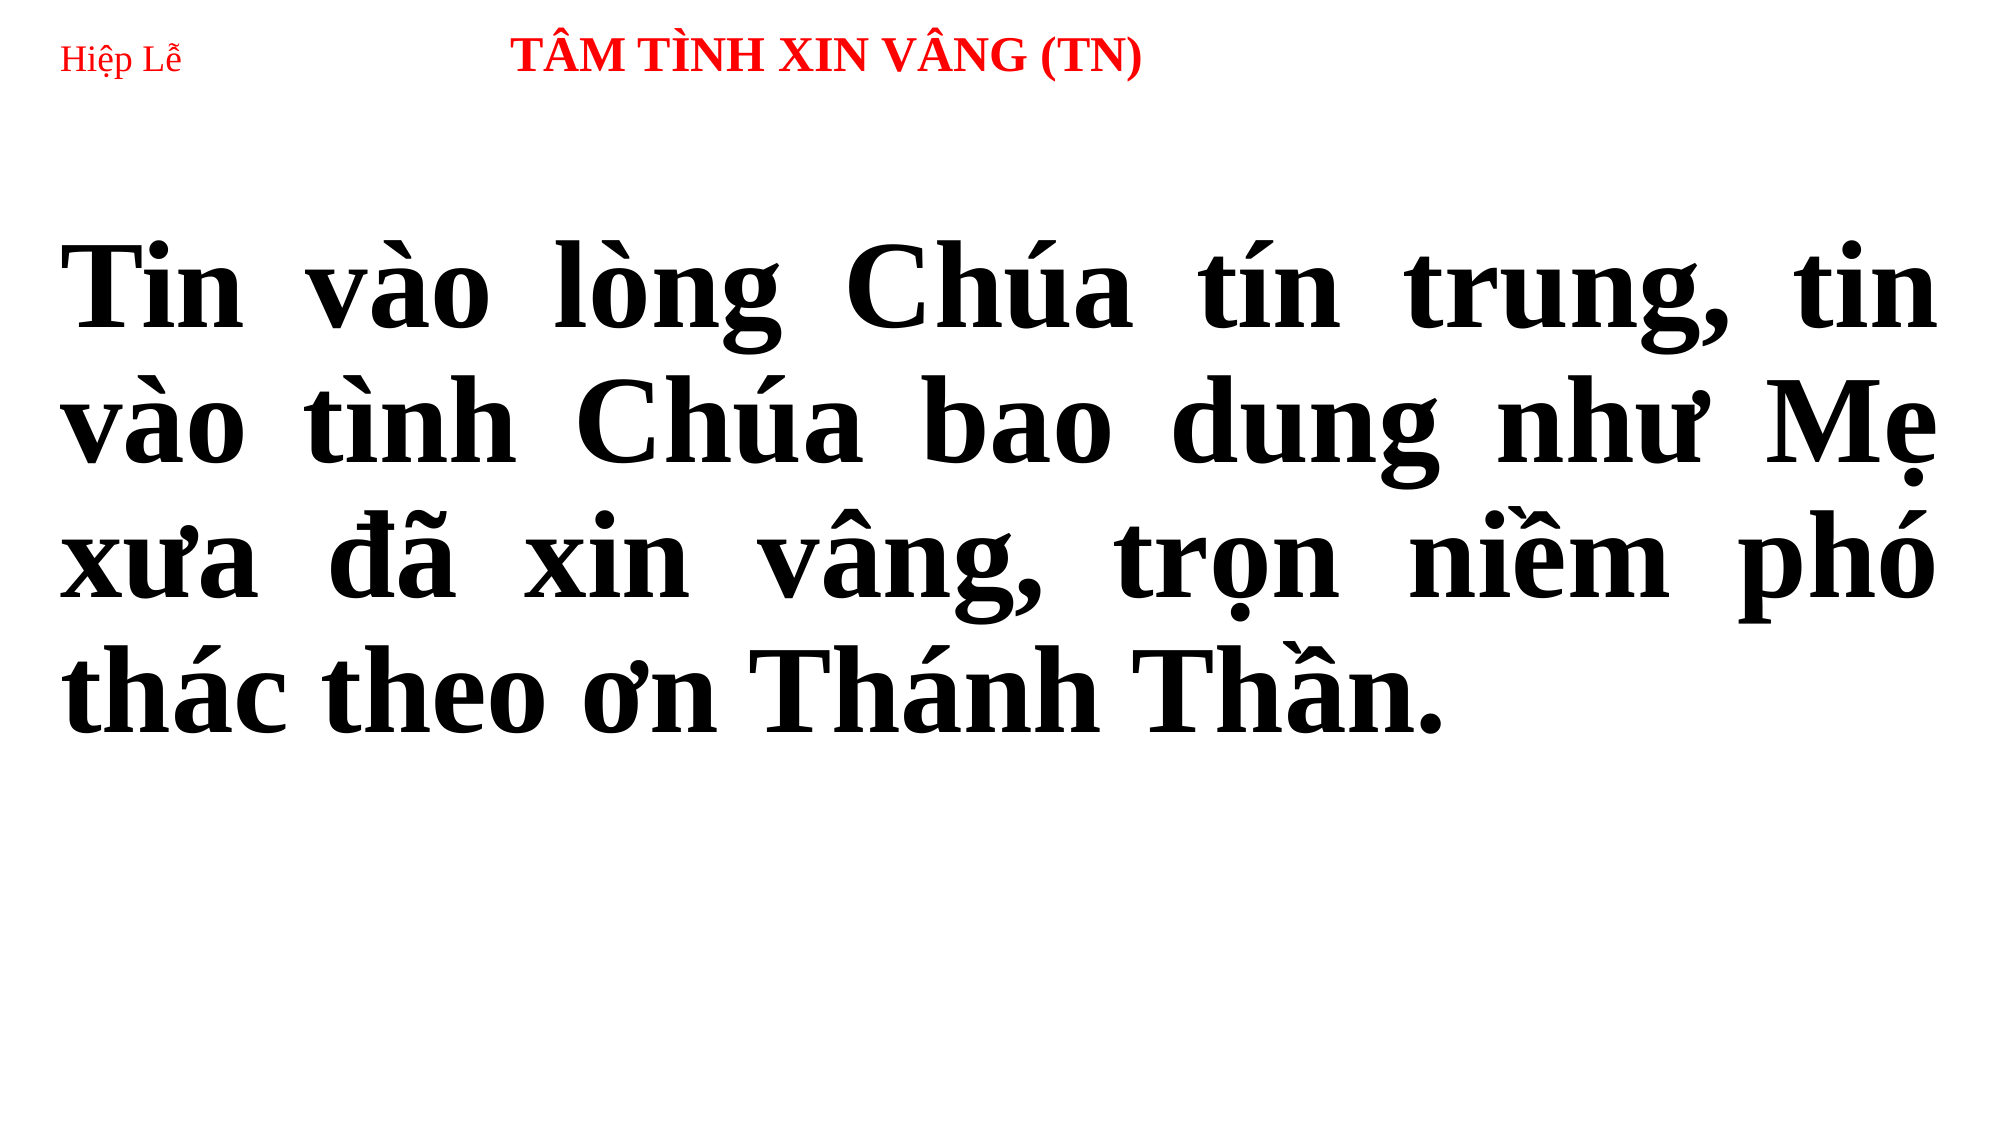

# Hiệp Lễ                    	TÂM TÌNH XIN VÂNG (TN)
Tin vào lòng Chúa tín trung, tin vào tình Chúa bao dung như Mẹ xưa đã xin vâng, trọn niềm phó thác theo ơn Thánh Thần.